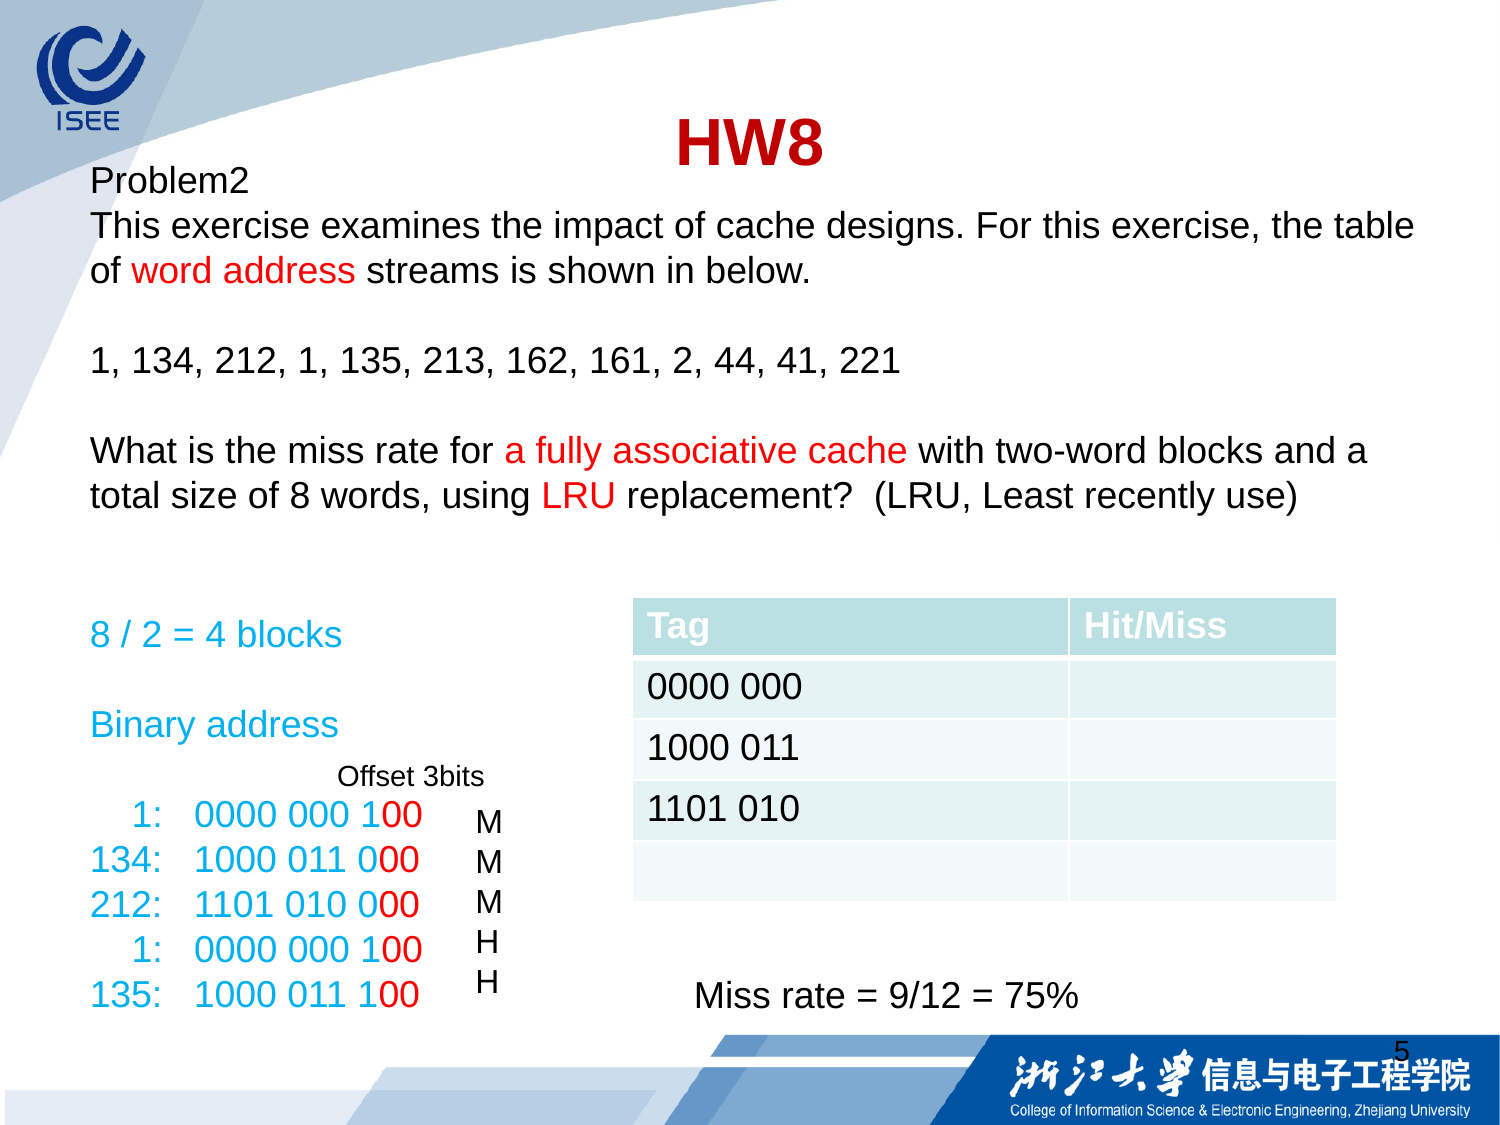

# HW8
Problem2
This exercise examines the impact of cache designs. For this exercise, the table of word address streams is shown in below.

1, 134, 212, 1, 135, 213, 162, 161, 2, 44, 41, 221

What is the miss rate for a fully associative cache with two-word blocks and a total size of 8 words, using LRU replacement?  (LRU, Least recently use)
| Tag | Hit/Miss |
| --- | --- |
| 0000 000 |  |
| 1000 011 |  |
| 1101 010 |  |
|  |  |
8 / 2 = 4 blocks

Binary address

    1:   0000 000 100
134:   1000 011 000
212:   1101 010 000
    1:   0000 000 100
135:   1000 011 100
Offset 3bits
M
M
M
H
H
Miss rate = 9/12 = 75%
5